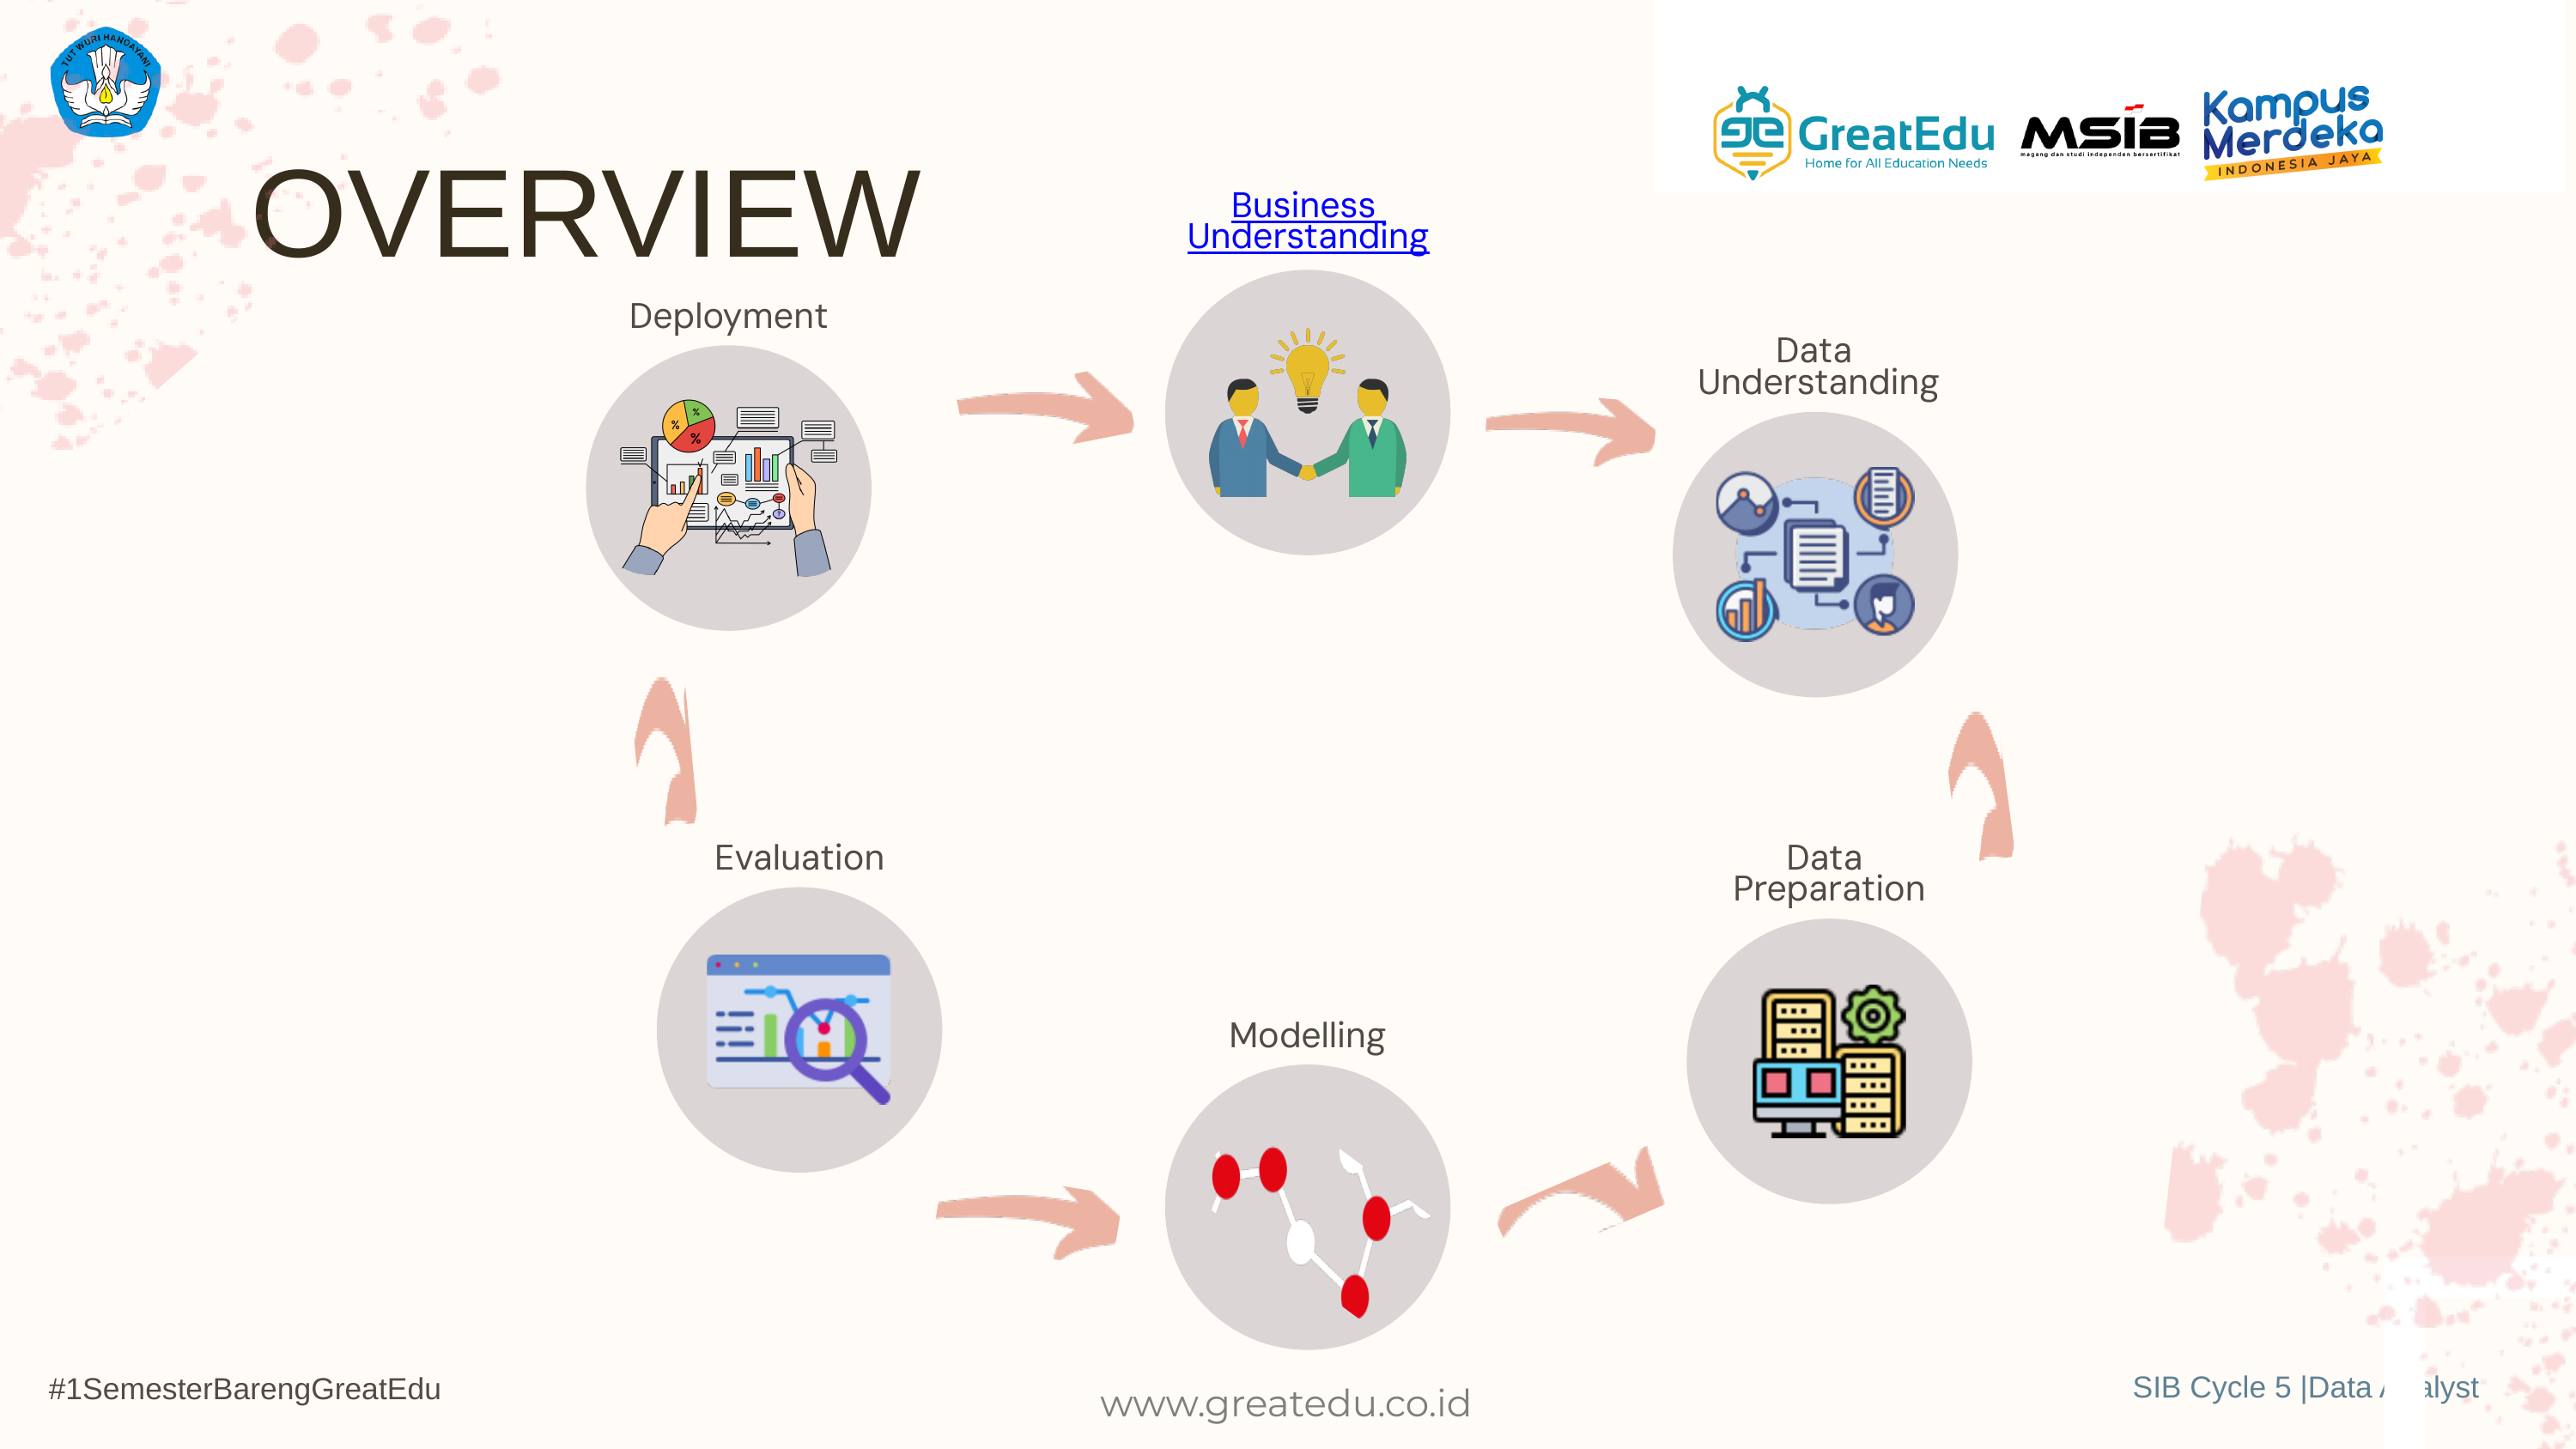

OVERVIEW
Business
Understanding

Deployment

Data
Understanding

Evaluation

Data
Preparation

Modelling

www.greatedu.co.id
SIB Cycle 5 |Data Analyst
#1SemesterBarengGreatEdu